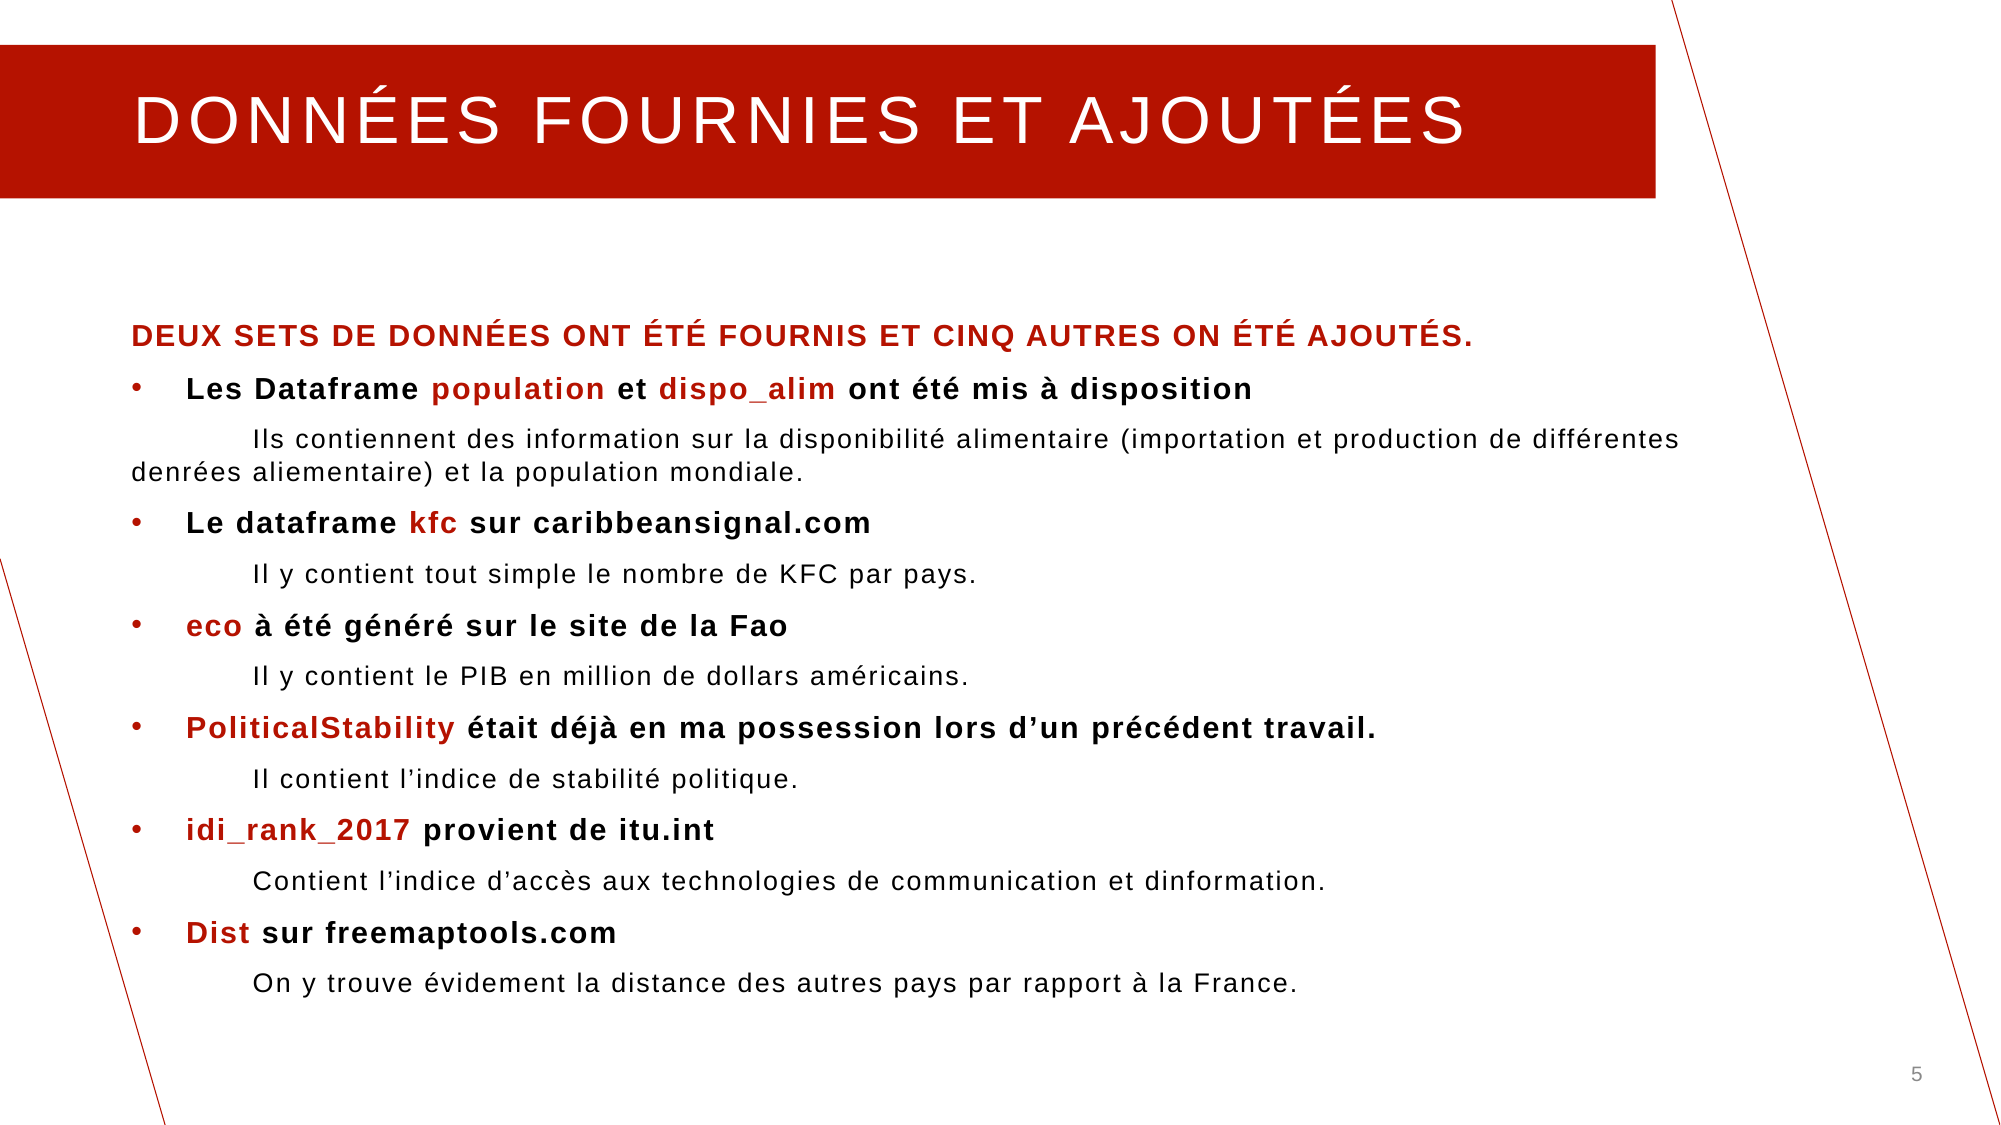

# Données fournies et ajoutées
Deux sets de données ont été fournis et cinq autres on été ajoutés.
 Les Dataframe population et dispo_alim ont été mis à disposition
	Ils contiennent des information sur la disponibilité alimentaire (importation et production de différentes 	denrées aliementaire) et la population mondiale.
 Le dataframe kfc sur caribbeansignal.com
	Il y contient tout simple le nombre de KFC par pays.
 eco à été généré sur le site de la Fao
	Il y contient le PIB en million de dollars américains.
 PoliticalStability était déjà en ma possession lors d’un précédent travail.
	Il contient l’indice de stabilité politique.
 idi_rank_2017 provient de itu.int
	Contient l’indice d’accès aux technologies de communication et dinformation.
 Dist sur freemaptools.com
	On y trouve évidement la distance des autres pays par rapport à la France.

5